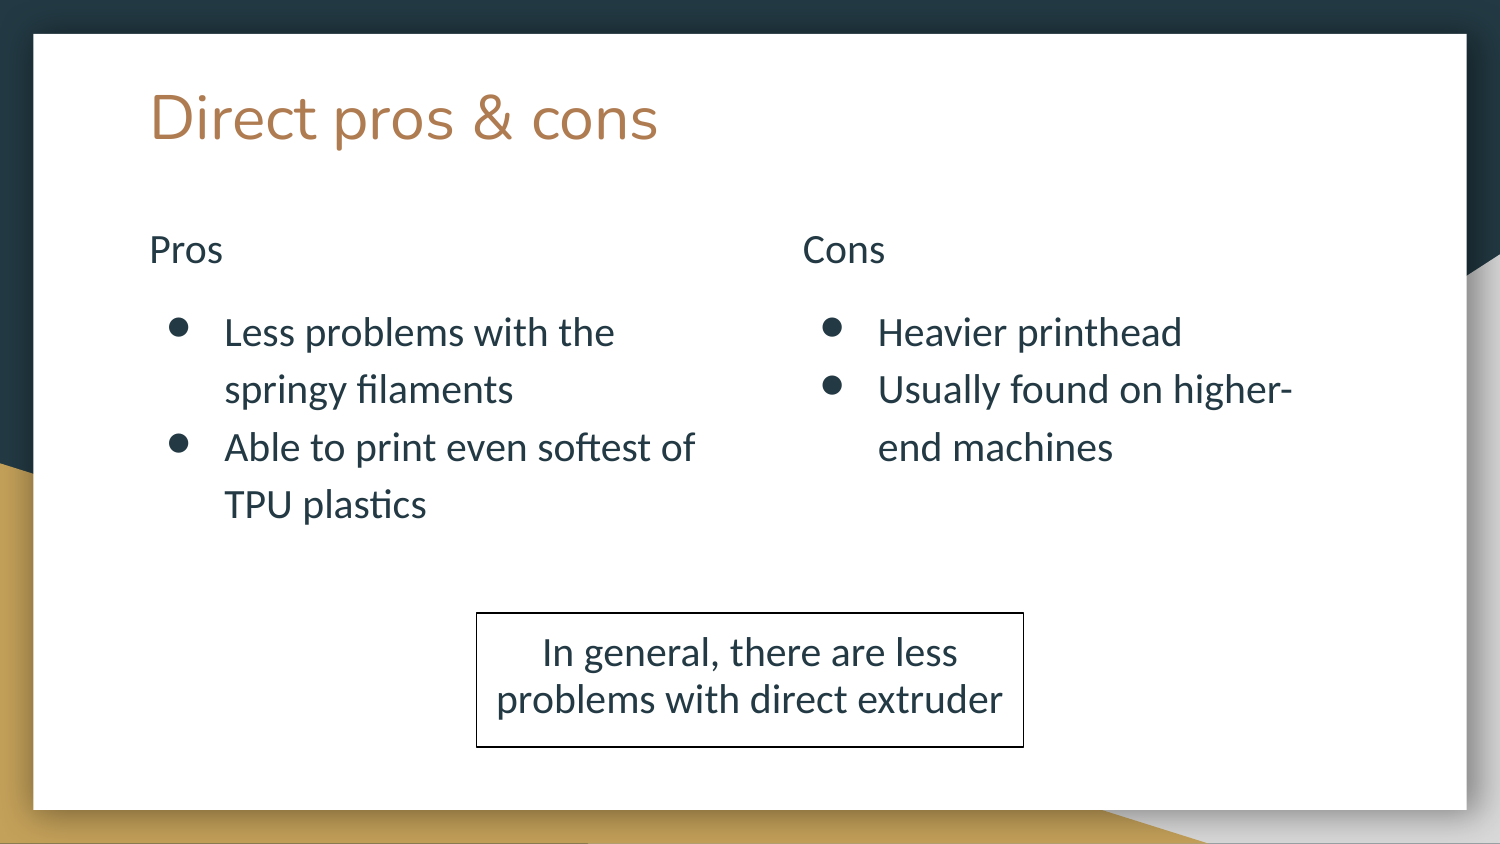

# Direct pros & cons
Pros
Less problems with the springy filaments
Able to print even softest of TPU plastics

Cons
Heavier printhead
Usually found on higher-end machines

In general, there are less problems with direct extruder